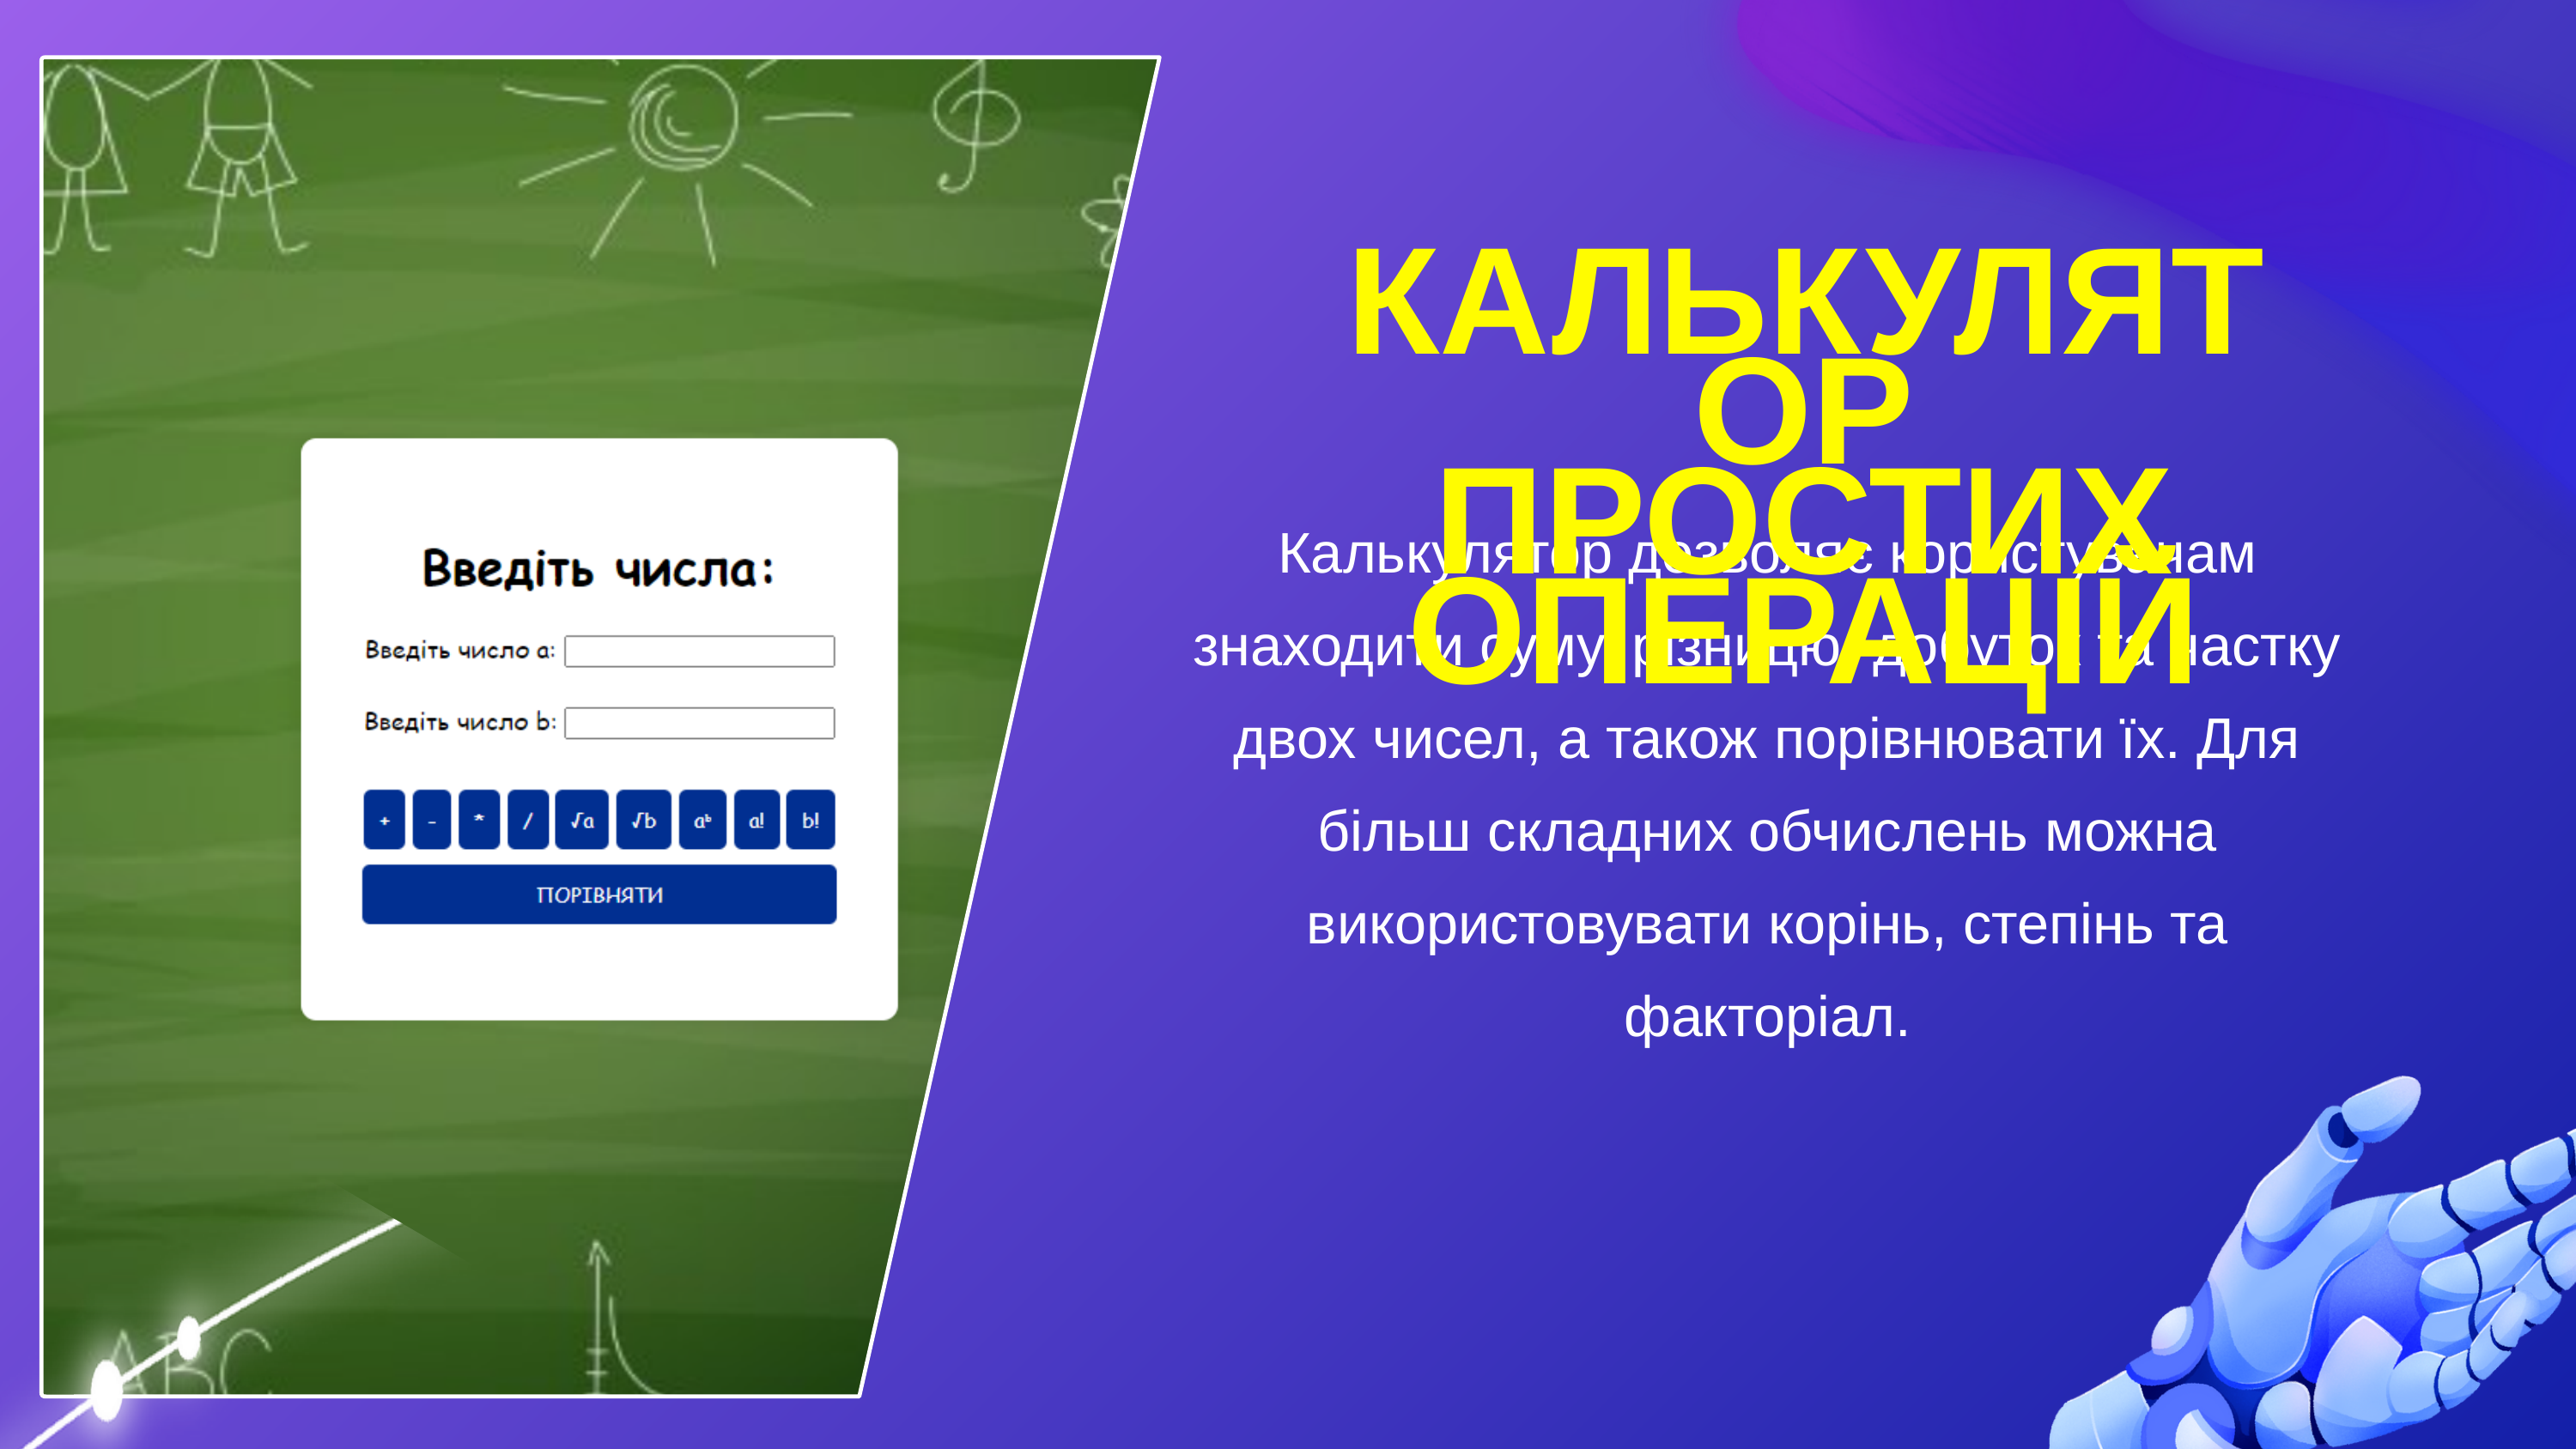

КАЛЬКУЛЯТОР ПРОСТИХ ОПЕРАЦІЙ
Калькулятор дозволяє користувачам знаходити суму, різницю, добуток та частку двох чисел, а також порівнювати їх. Для більш складних обчислень можна використовувати корінь, степінь та факторіал.